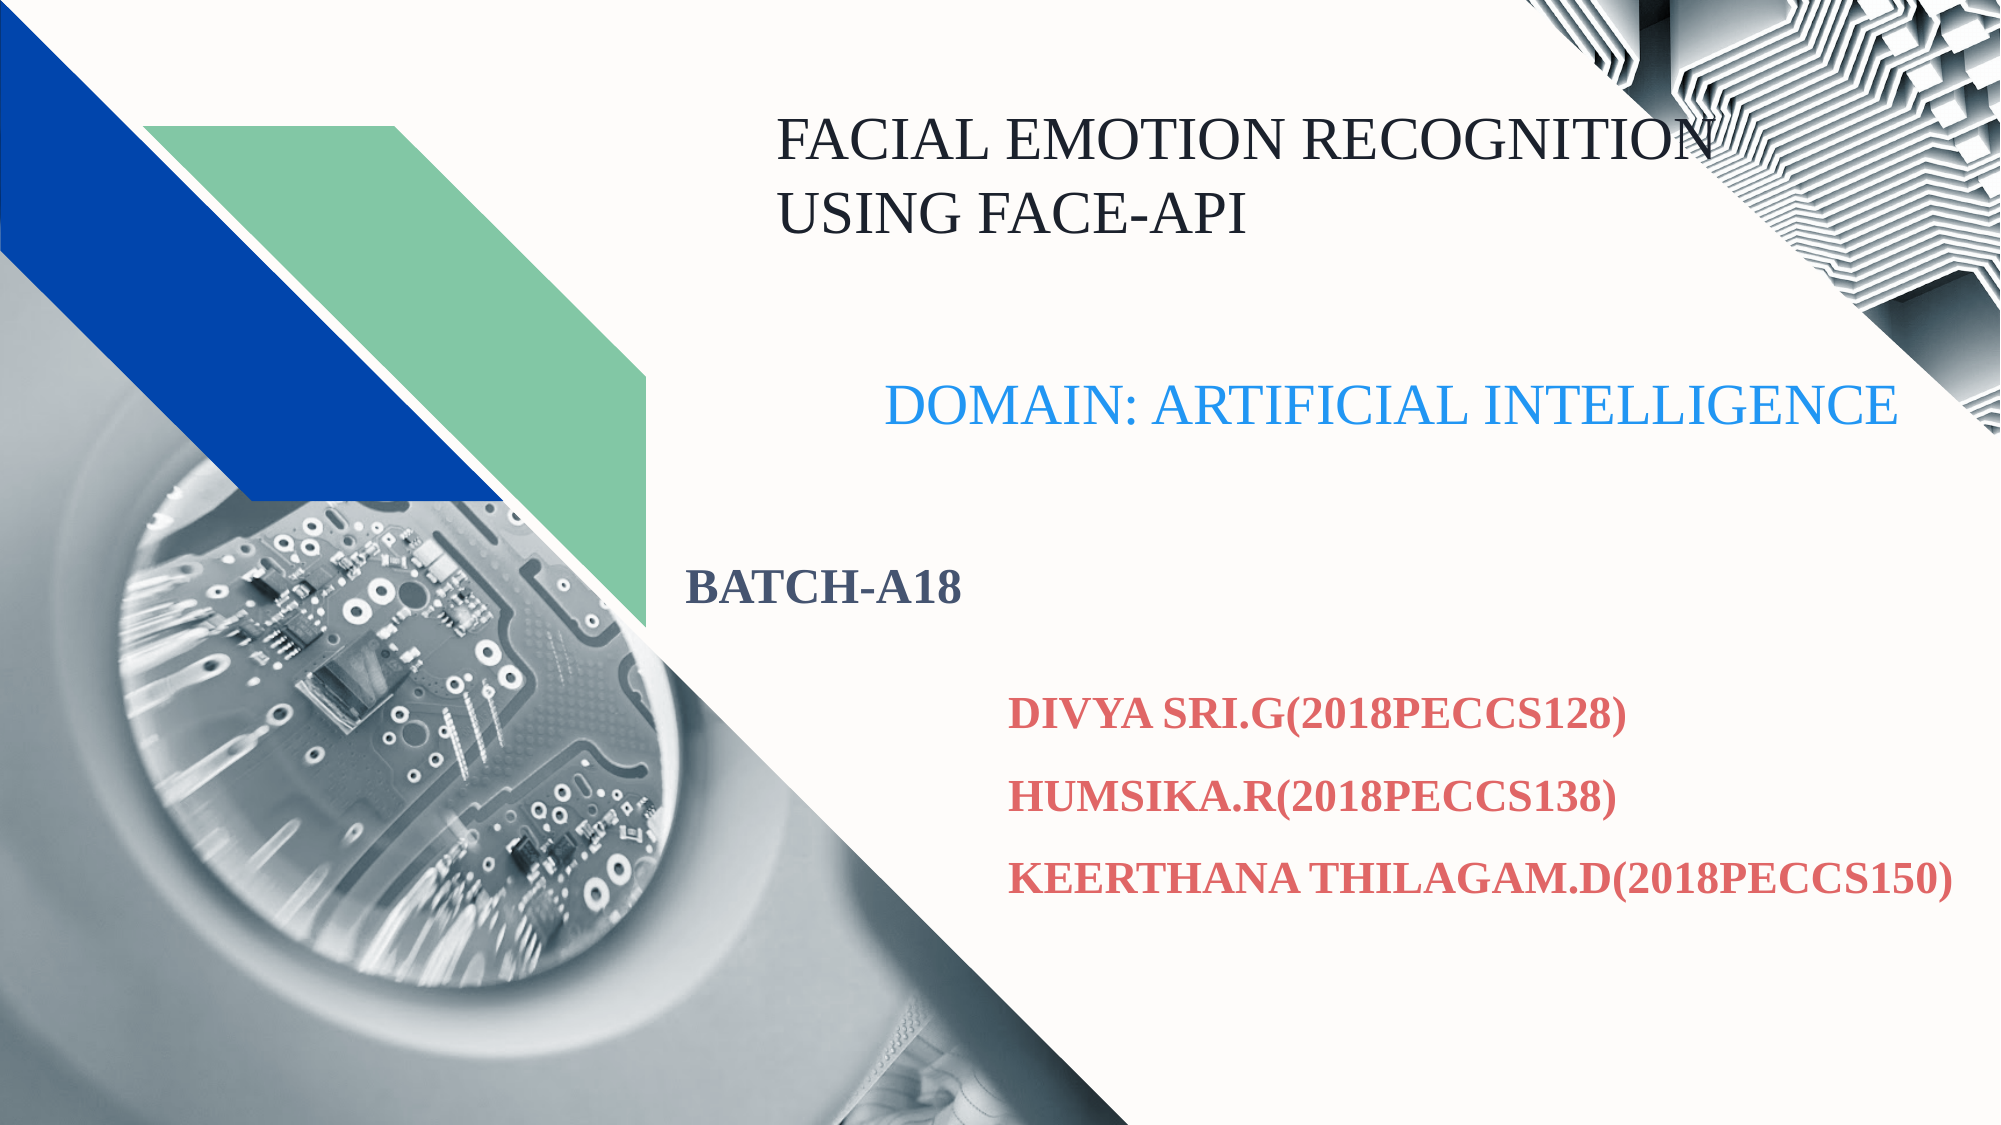

# FACIAL EMOTION RECOGNITION USING FACE-API
DOMAIN: ARTIFICIAL INTELLIGENCE
BATCH-A18

DIVYA SRI.G(2018PECCS128)
HUMSIKA.R(2018PECCS138)
KEERTHANA THILAGAM.D(2018PECCS150)